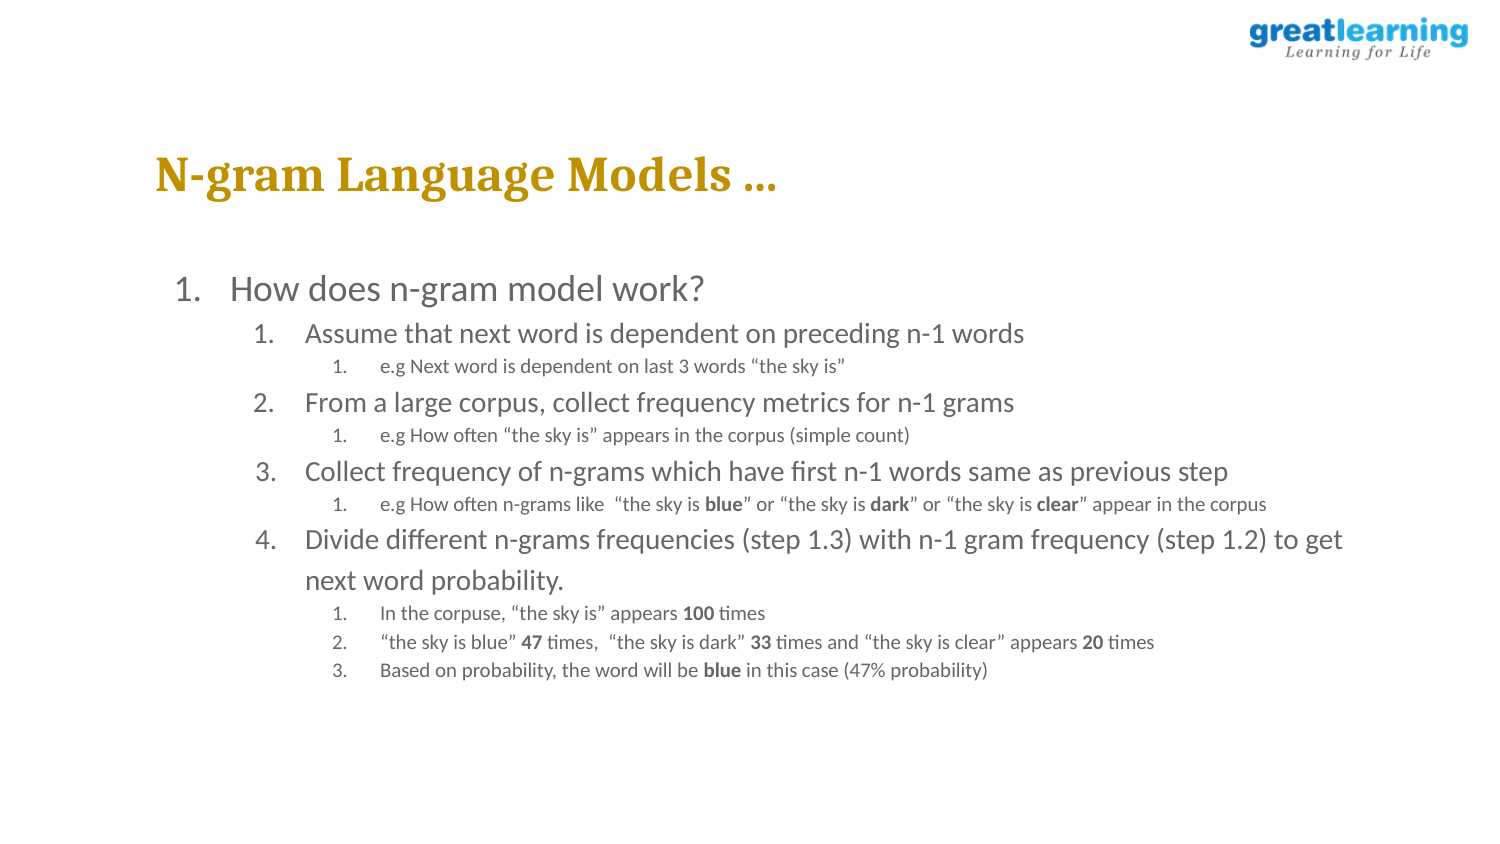

N-gram Language Models ...

How does n-gram model work?
Assume that next word is dependent on preceding n-1 words
e.g Next word is dependent on last 3 words “the sky is”
From a large corpus, collect frequency metrics for n-1 grams
e.g How often “the sky is” appears in the corpus (simple count)
Collect frequency of n-grams which have first n-1 words same as previous step
e.g How often n-grams like  “the sky is blue” or “the sky is dark” or “the sky is clear” appear in the corpus
Divide different n-grams frequencies (step 1.3) with n-1 gram frequency (step 1.2) to get next word probability.
In the corpuse, “the sky is” appears 100 times
“the sky is blue” 47 times,  “the sky is dark” 33 times and “the sky is clear” appears 20 times
Based on probability, the word will be blue in this case (47% probability)